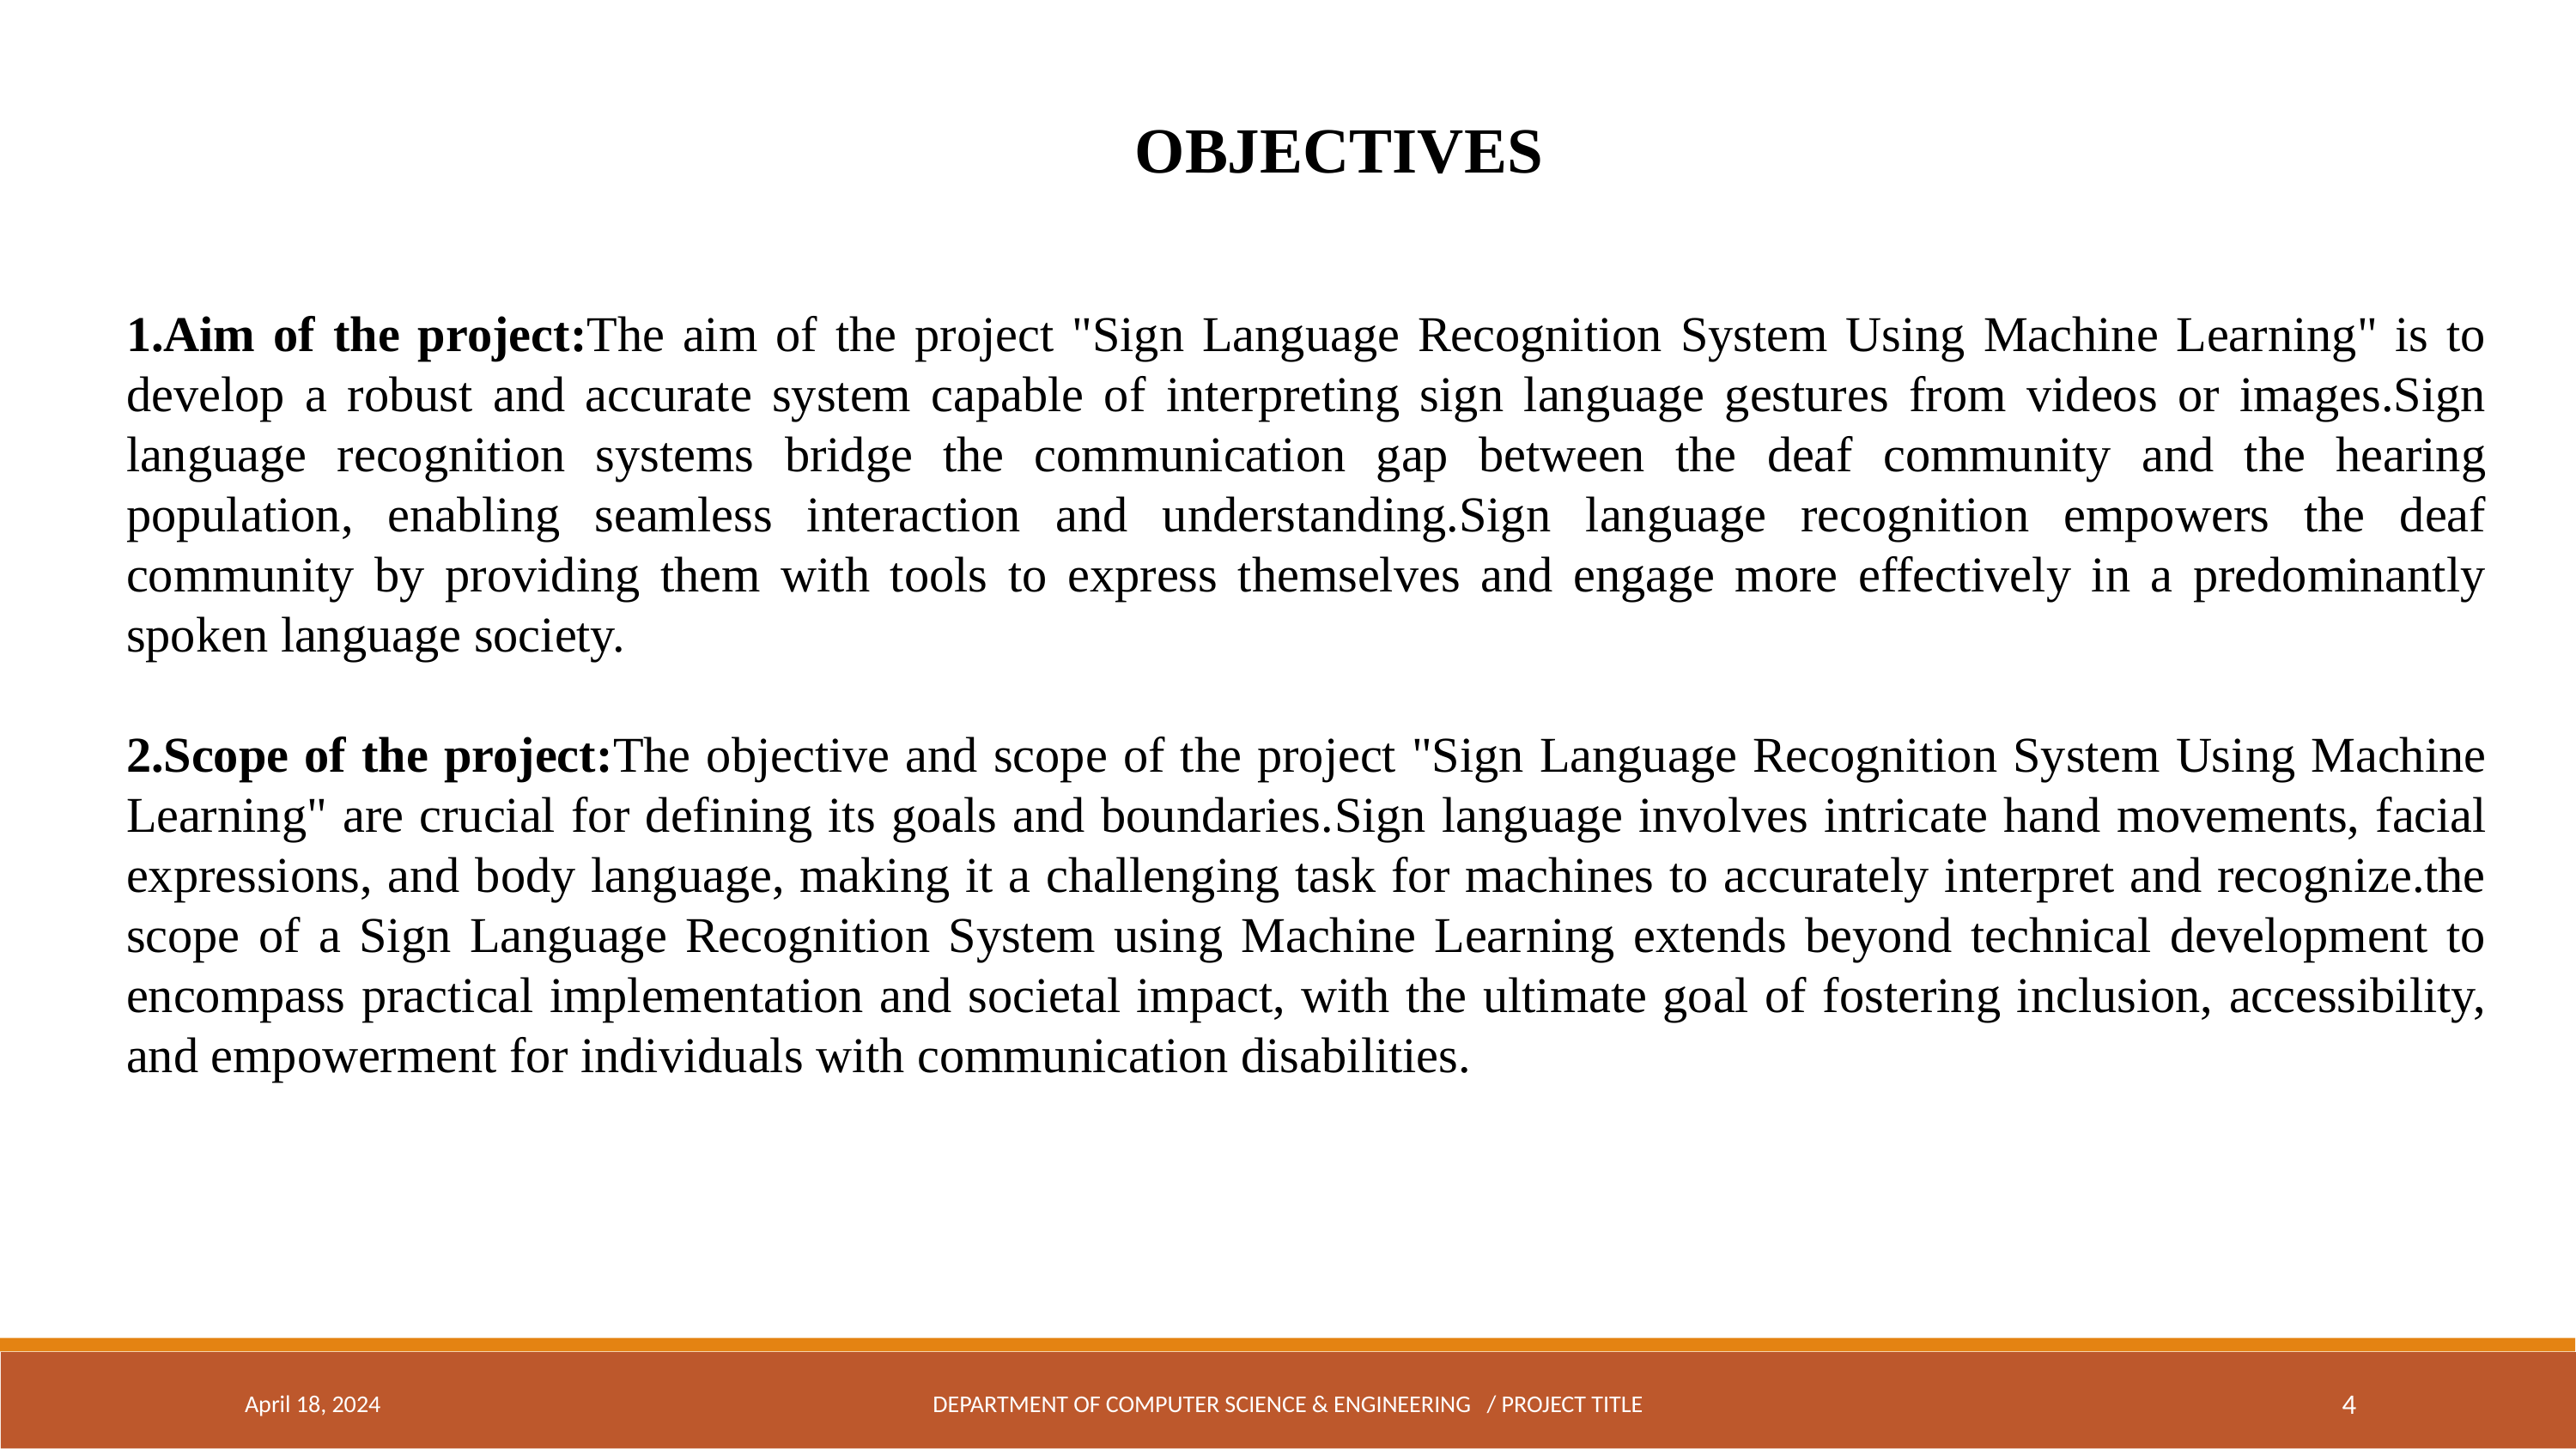

OBJECTIVES

1.Aim of the project:The aim of the project "Sign Language Recognition System Using Machine Learning" is to develop a robust and accurate system capable of interpreting sign language gestures from videos or images.Sign language recognition systems bridge the communication gap between the deaf community and the hearing population, enabling seamless interaction and understanding.Sign language recognition empowers the deaf community by providing them with tools to express themselves and engage more effectively in a predominantly spoken language society.

2.Scope of the project:The objective and scope of the project "Sign Language Recognition System Using Machine Learning" are crucial for defining its goals and boundaries.Sign language involves intricate hand movements, facial expressions, and body language, making it a challenging task for machines to accurately interpret and recognize.the scope of a Sign Language Recognition System using Machine Learning extends beyond technical development to encompass practical implementation and societal impact, with the ultimate goal of fostering inclusion, accessibility, and empowerment for individuals with communication disabilities.

April 18, 2024
DEPARTMENT OF COMPUTER SCIENCE & ENGINEERING   / PROJECT TITLE
4